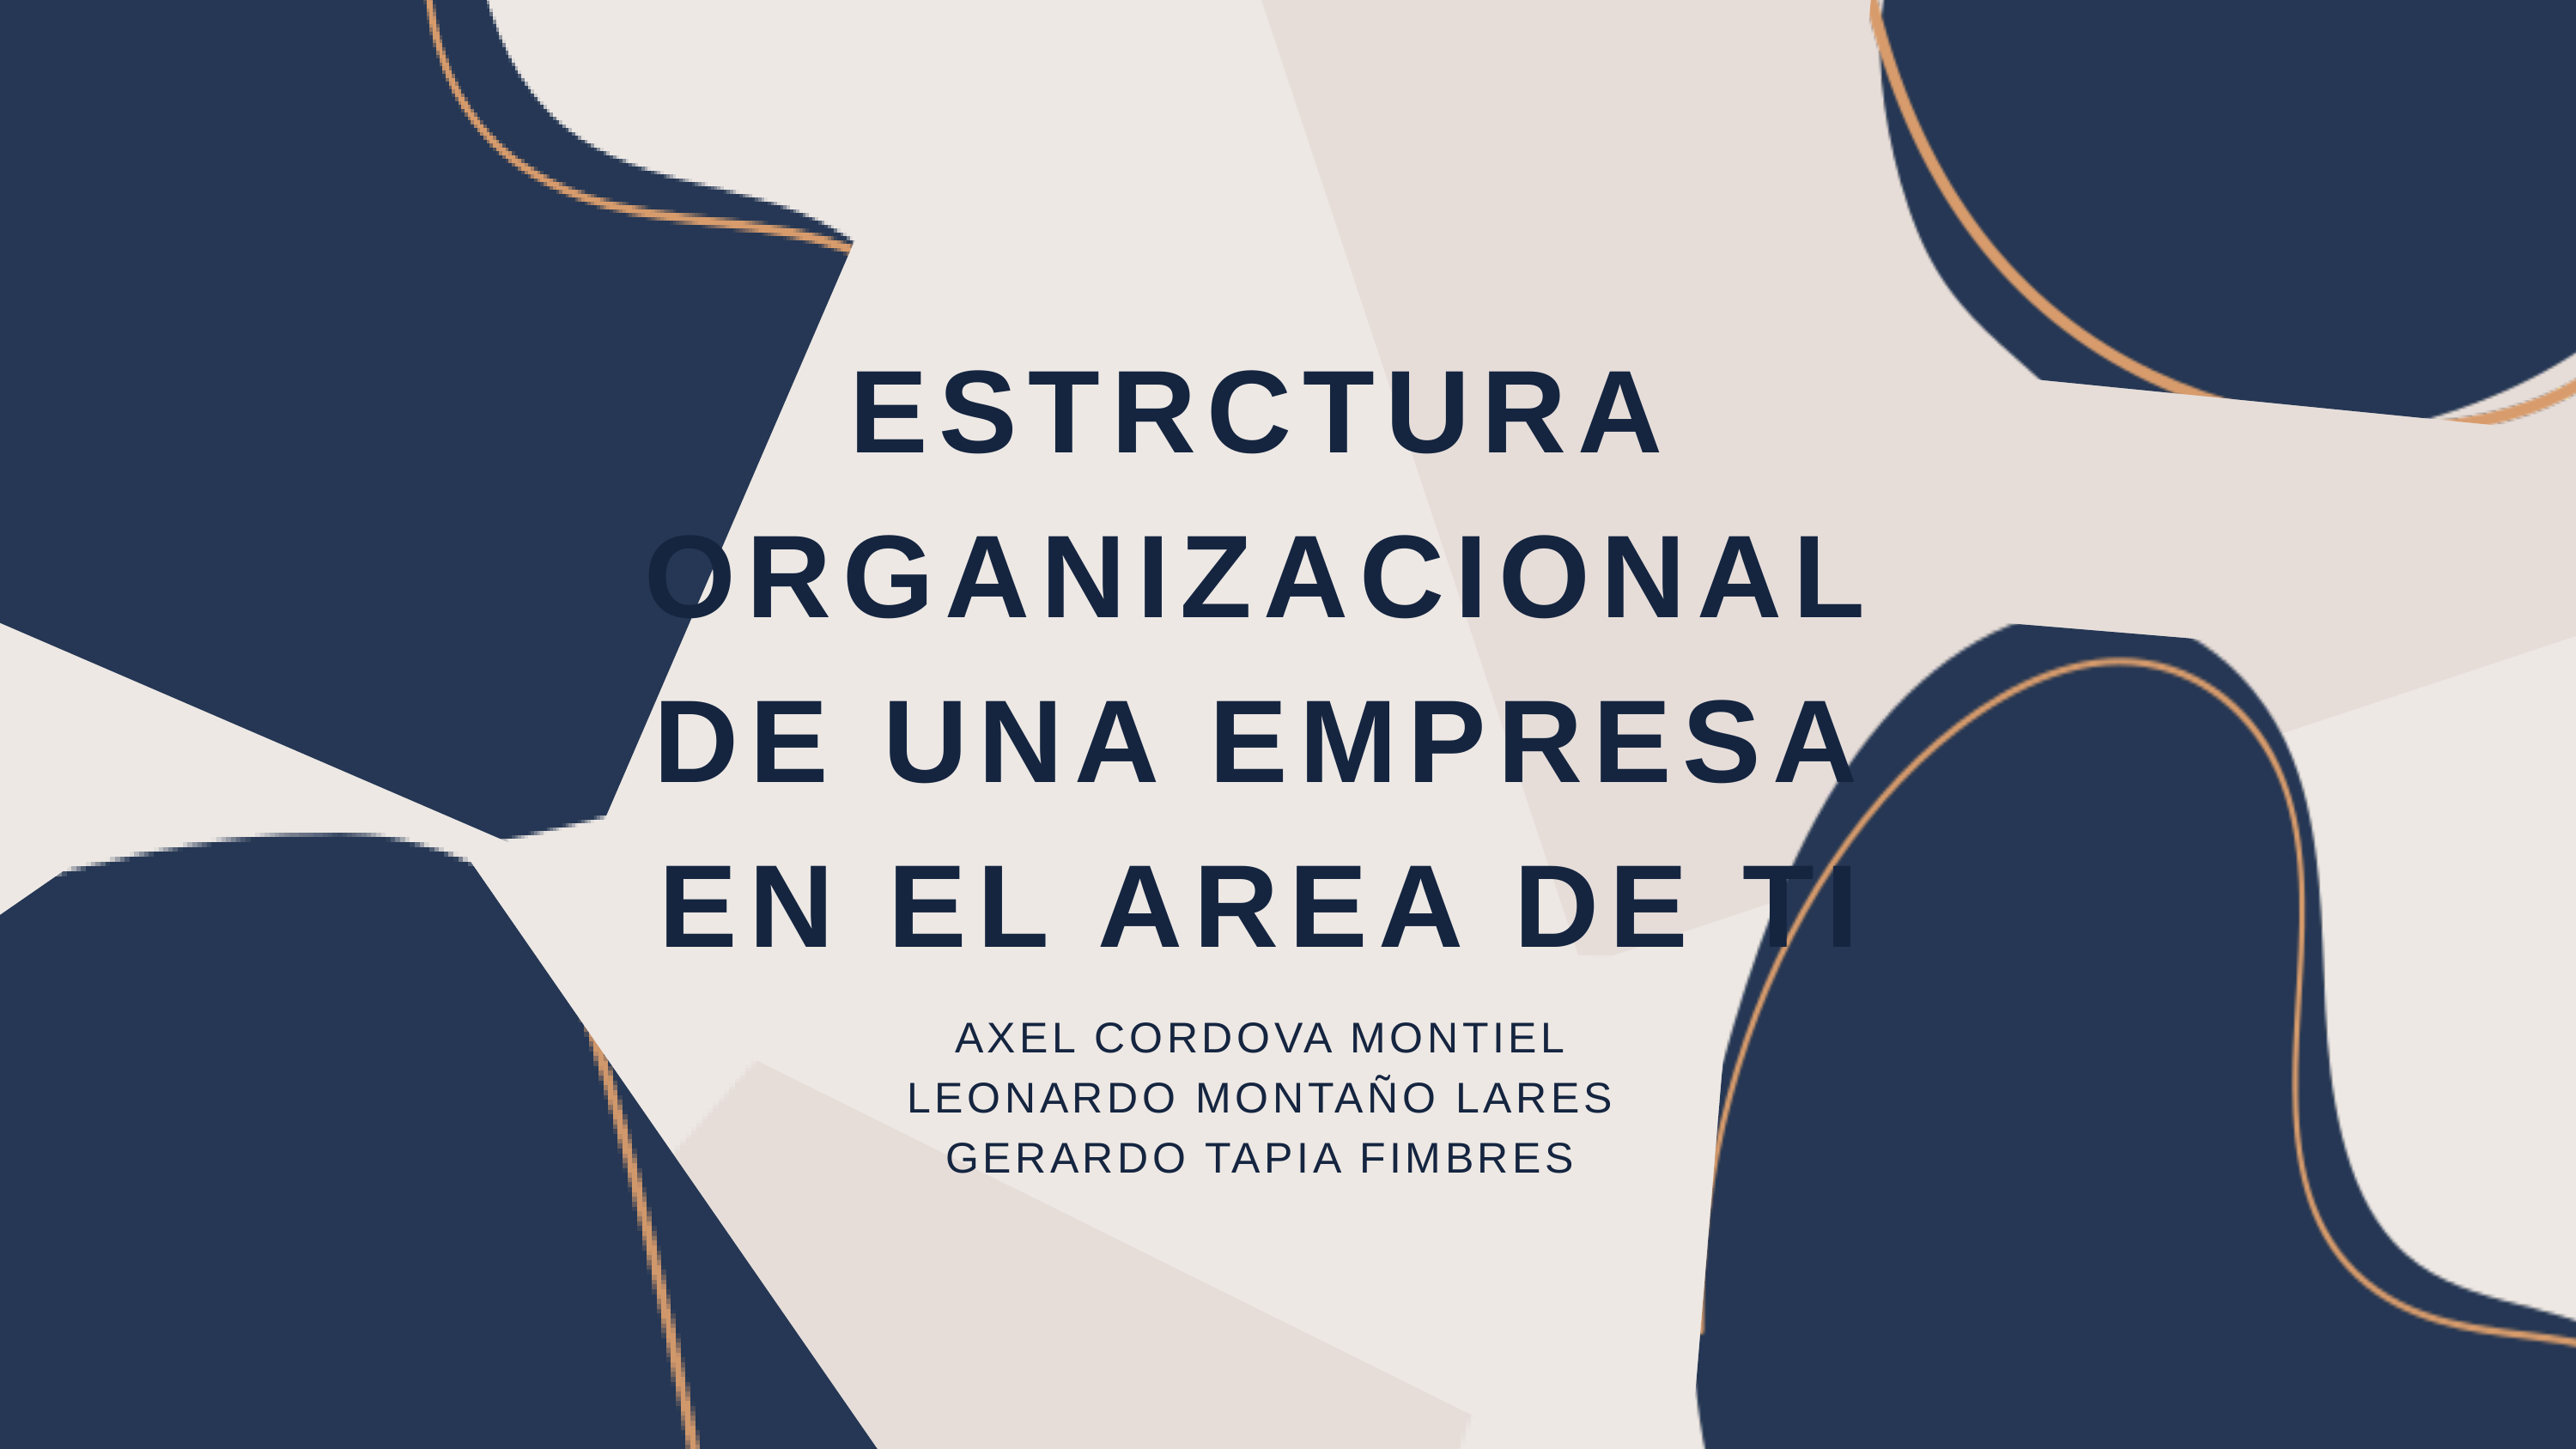

ESTRCTURA ORGANIZACIONAL DE UNA EMPRESA EN EL AREA DE TI

AXEL CORDOVA MONTIEL
LEONARDO MONTAÑO LARES
GERARDO TAPIA FIMBRES